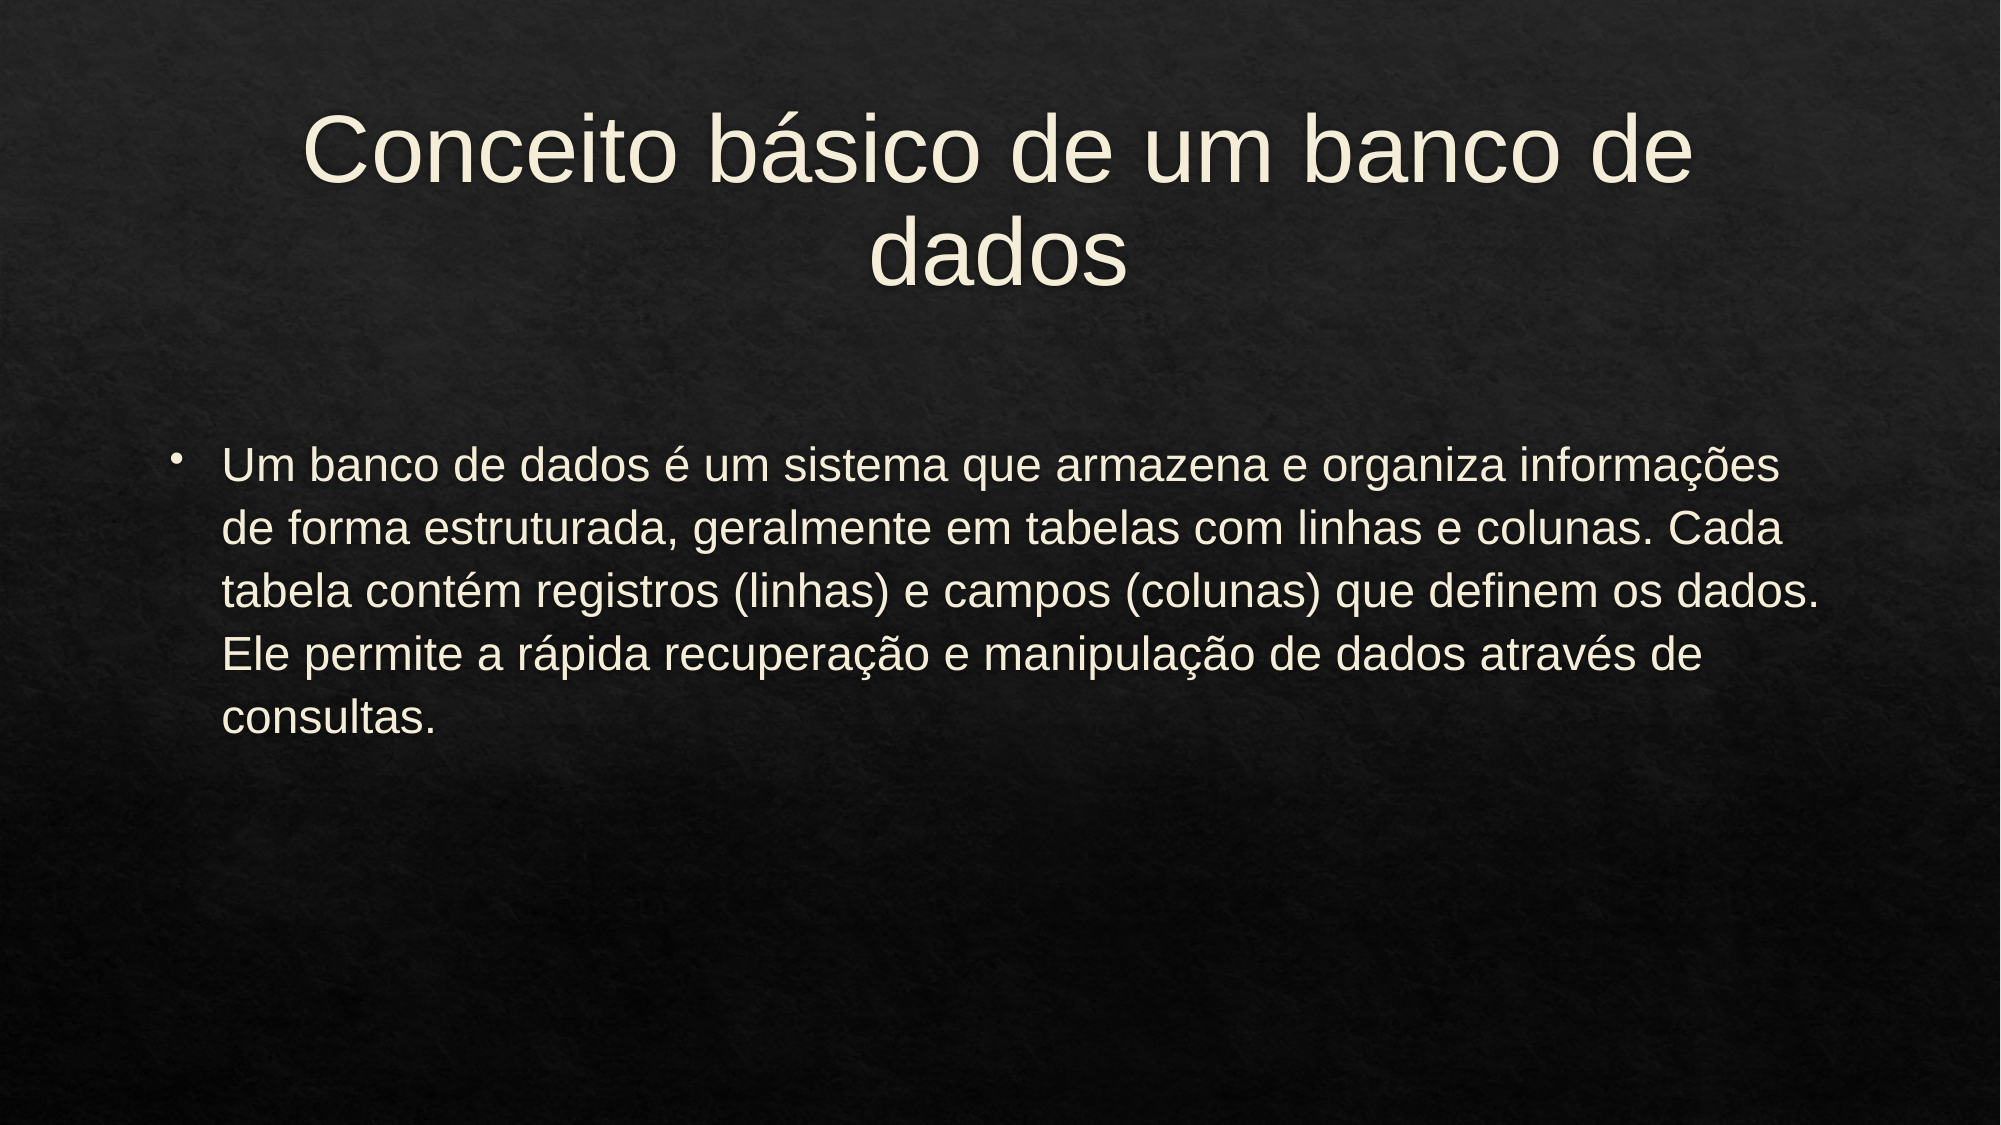

# Conceito básico de um banco de dados

Um banco de dados é um sistema que armazena e organiza informações de forma estruturada, geralmente em tabelas com linhas e colunas. Cada tabela contém registros (linhas) e campos (colunas) que definem os dados. Ele permite a rápida recuperação e manipulação de dados através de consultas.